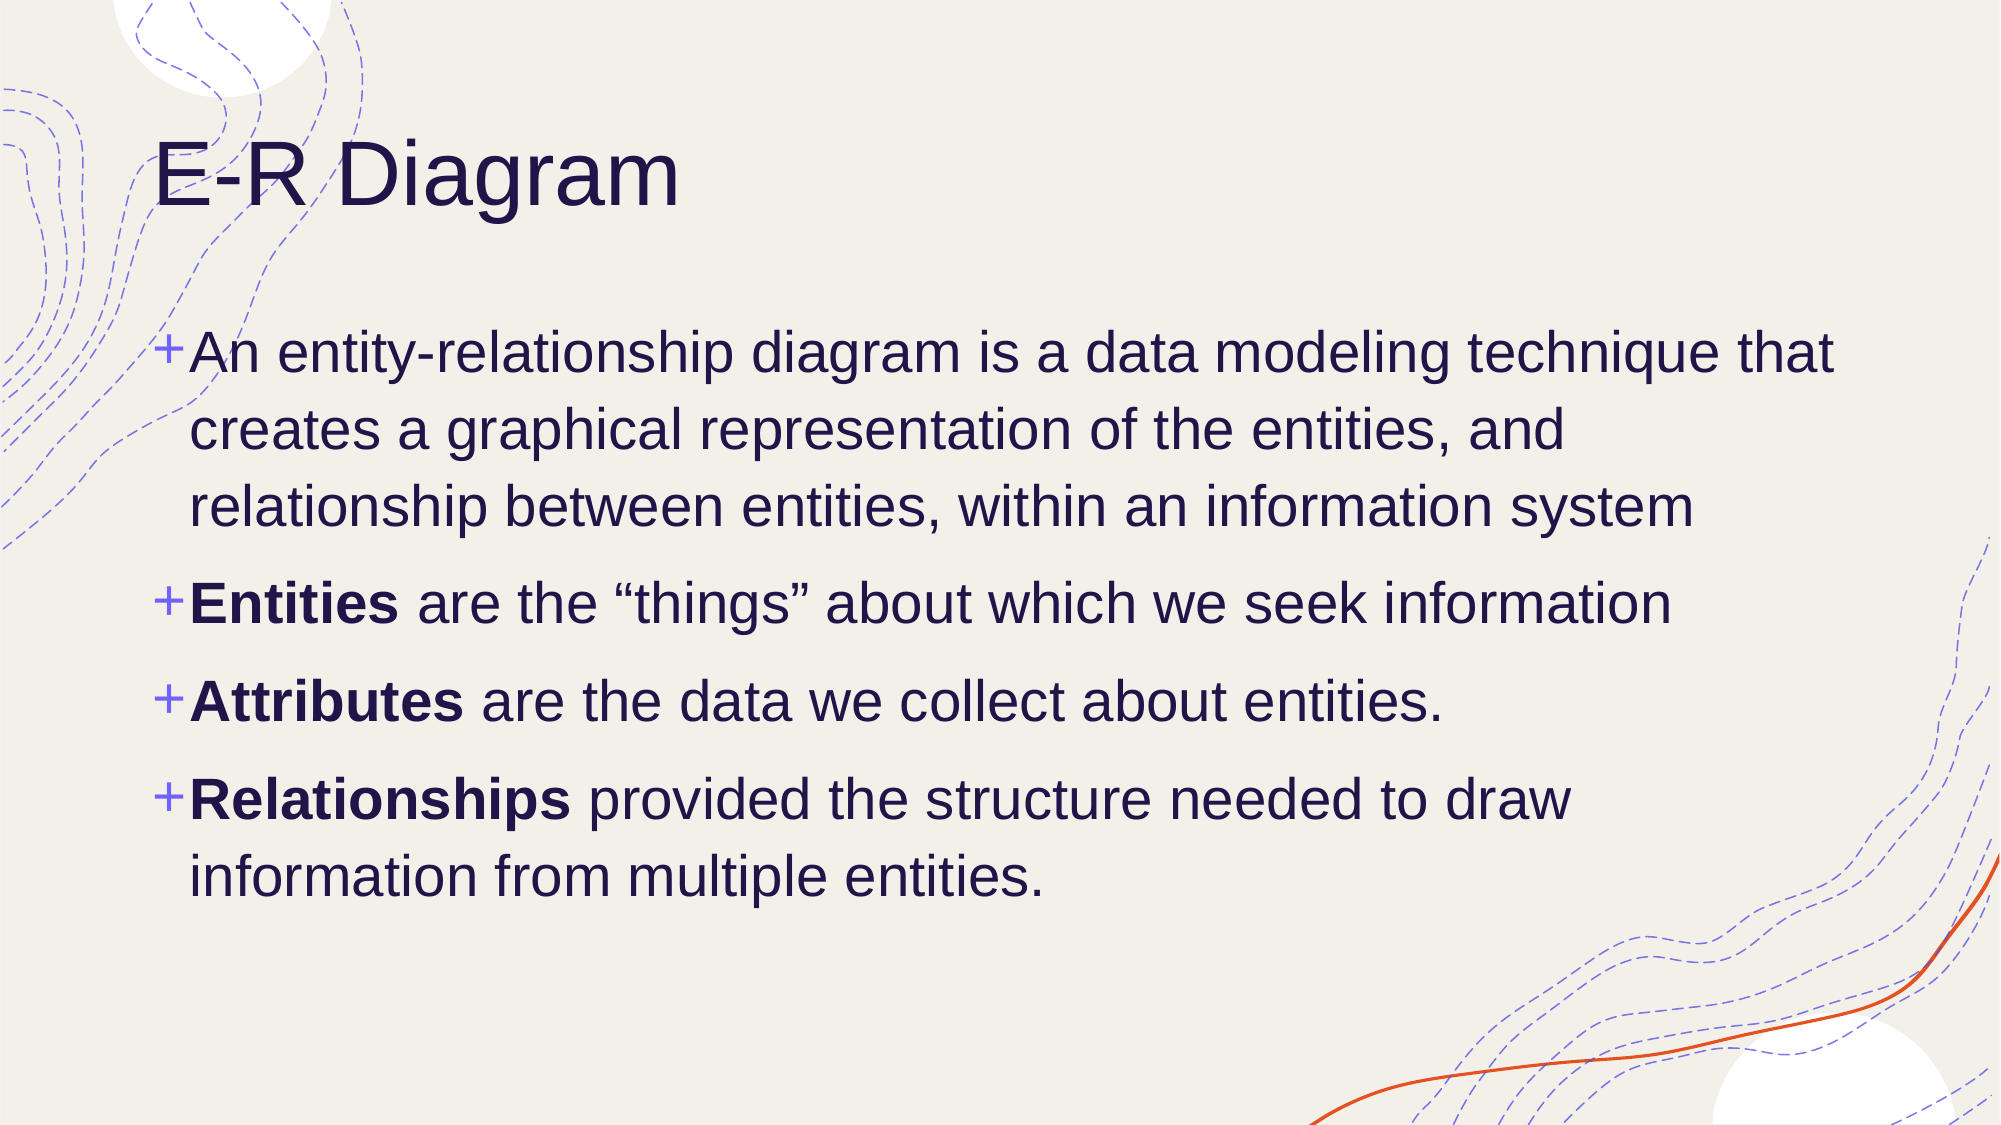

# E-R Diagram
An entity-relationship diagram is a data modeling technique that creates a graphical representation of the entities, and relationship between entities, within an information system
Entities are the “things” about which we seek information
Attributes are the data we collect about entities.
Relationships provided the structure needed to draw information from multiple entities.